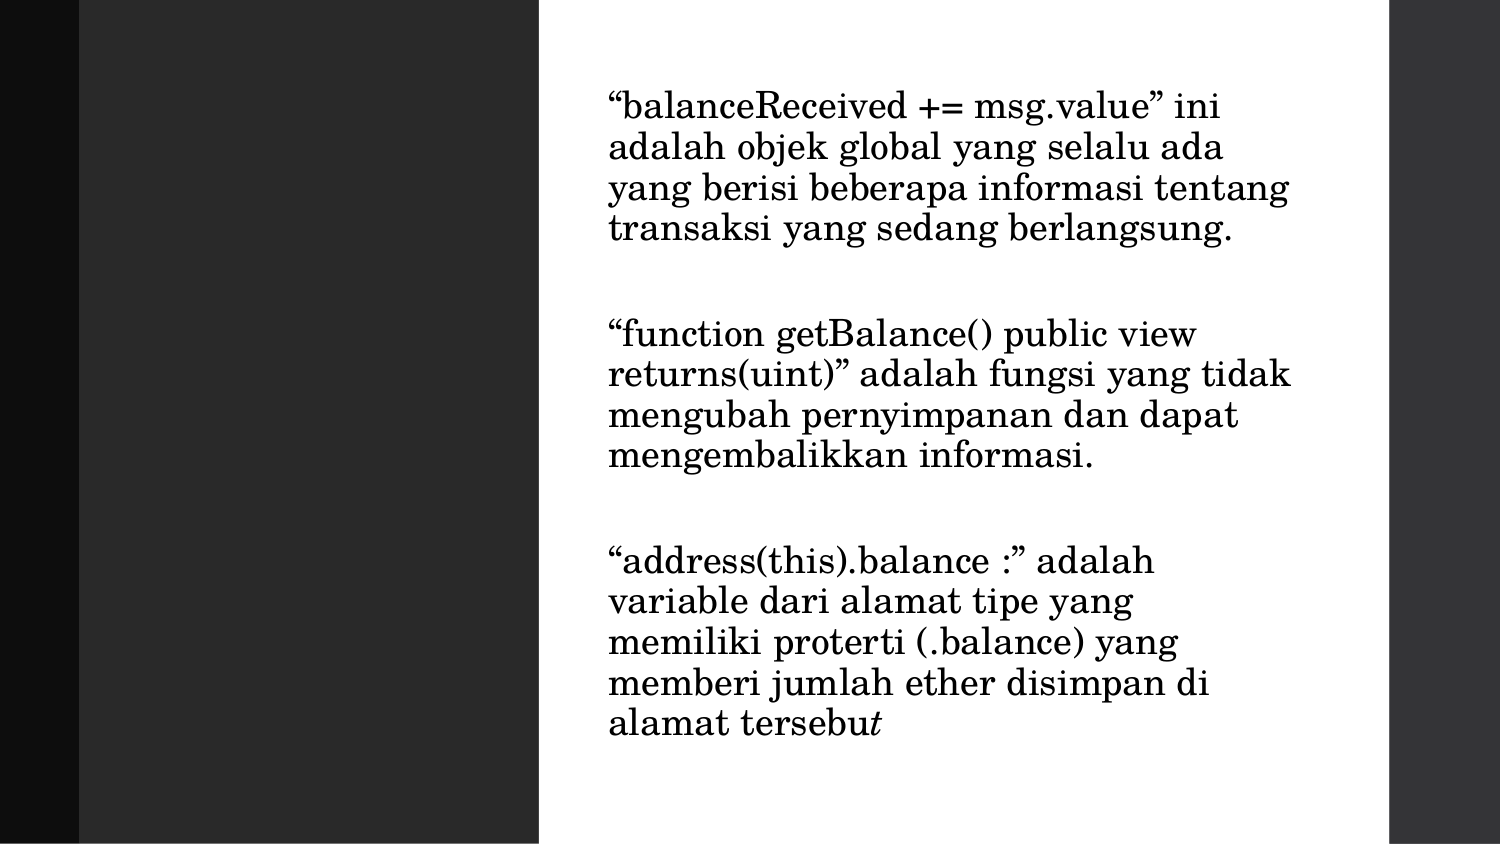

“balanceReceived += msg.value” ini  adalah objek global yang selalu ada yang berisi beberapa informasi tentang transaksi yang sedang berlangsung.

“function getBalance() public view returns(uint)” adalah fungsi yang tidak mengubah pernyimpanan dan dapat mengembalikkan informasi.

“address(this).balance :” adalah variable dari alamat tipe yang memiliki proterti (.balance) yang memberi jumlah ether disimpan di alamat tersebut